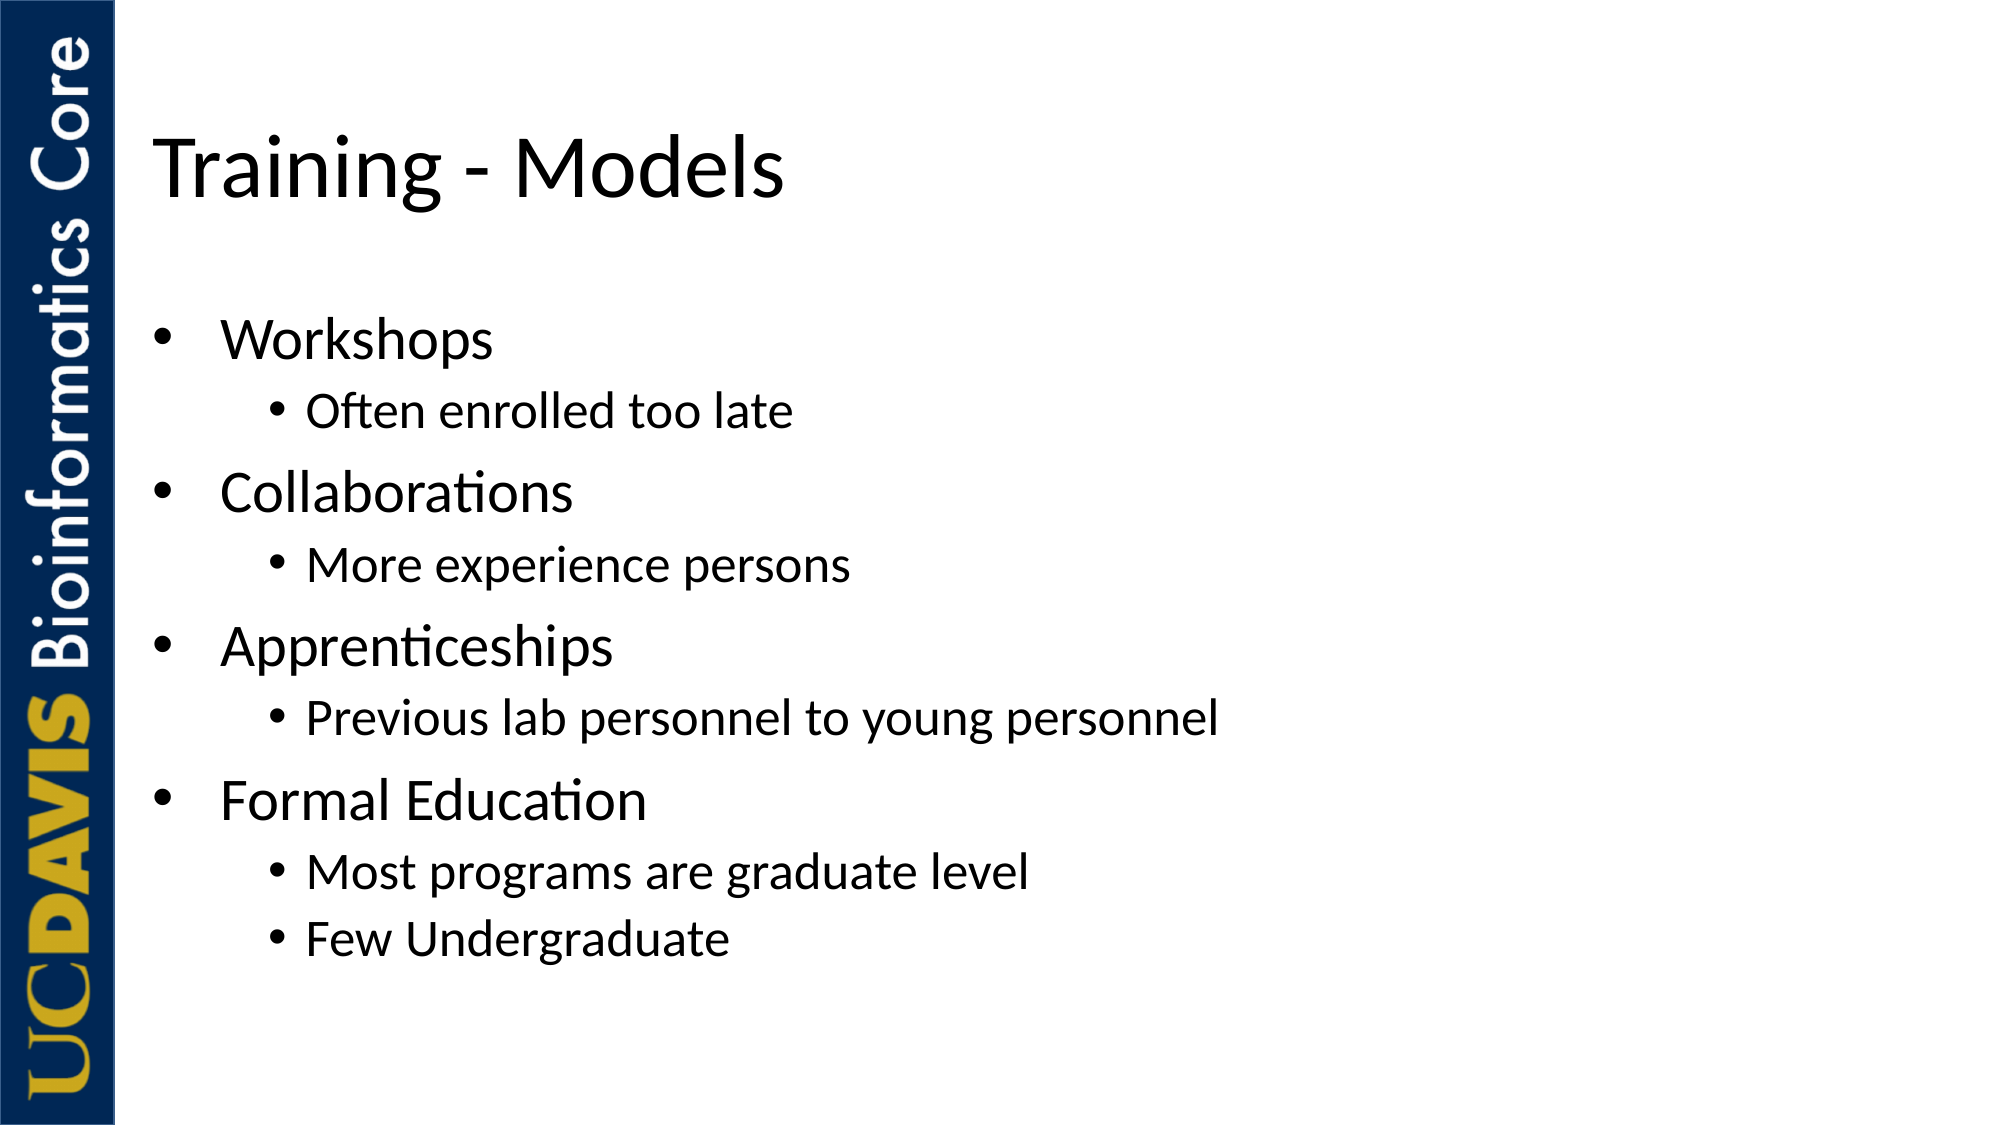

# Training - Models
Workshops
Often enrolled too late
Collaborations
More experience persons
Apprenticeships
Previous lab personnel to young personnel
Formal Education
Most programs are graduate level
Few Undergraduate